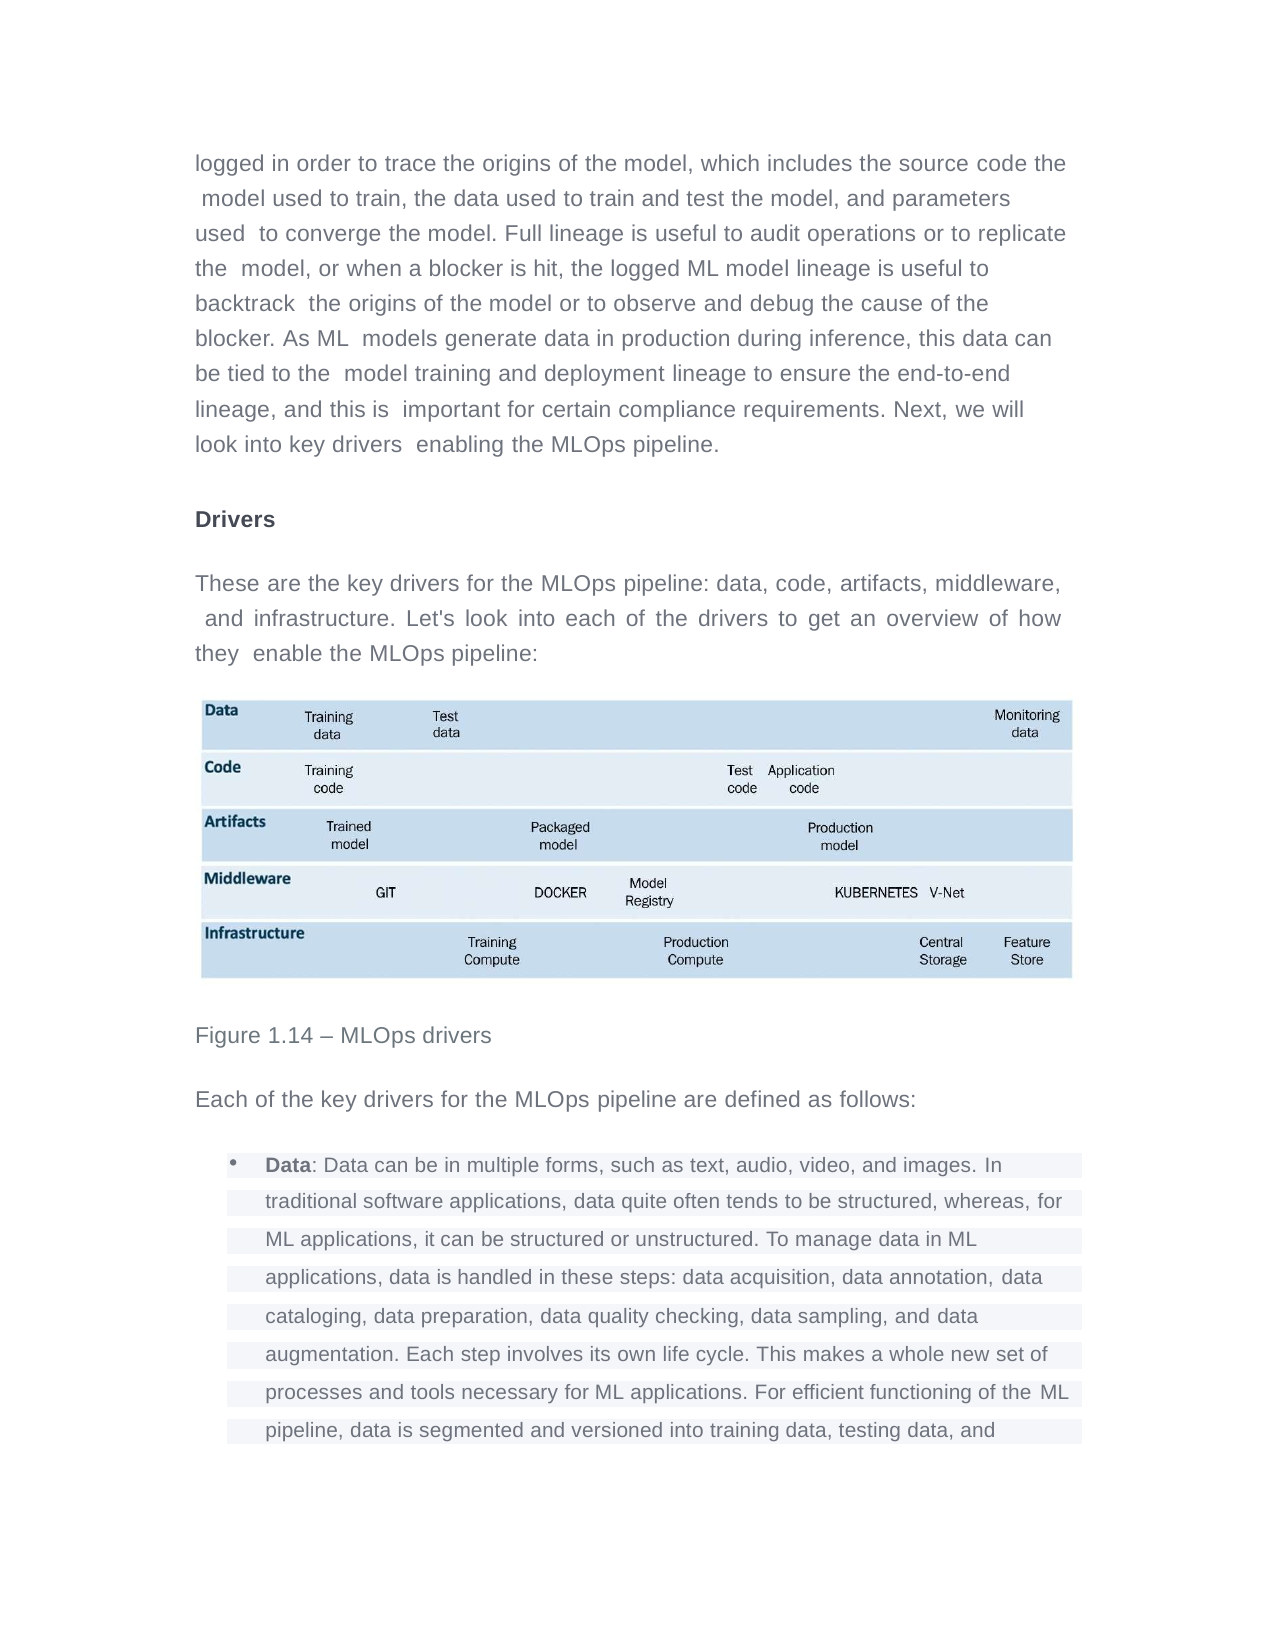

logged in order to trace the origins of the model, which includes the source code the  model used to train, the data used to train and test the model, and parameters used  to converge the model. Full lineage is useful to audit operations or to replicate the  model, or when a blocker is hit, the logged ML model lineage is useful to backtrack  the origins of the model or to observe and debug the cause of the blocker. As ML  models generate data in production during inference, this data can be tied to the  model training and deployment lineage to ensure the end-to-end lineage, and this is  important for certain compliance requirements. Next, we will look into key drivers  enabling the MLOps pipeline.

Drivers

These are the key drivers for the MLOps pipeline: data, code, artifacts, middleware,  and infrastructure. Let's look into each of the drivers to get an overview of how they  enable the MLOps pipeline:

Figure 1.14 – MLOps drivers

Each of the key drivers for the MLOps pipeline are defined as follows:
| Data: Data can be in multiple forms, such as text, audio, video, and images. In |
| --- |
| traditional software applications, data quite often tends to be structured, whereas, for |
| ML applications, it can be structured or unstructured. To manage data in ML |
| applications, data is handled in these steps: data acquisition, data annotation, data |
| cataloging, data preparation, data quality checking, data sampling, and data |
| augmentation. Each step involves its own life cycle. This makes a whole new set of |
| processes and tools necessary for ML applications. For efficient functioning of the ML |
| pipeline, data is segmented and versioned into training data, testing data, and |